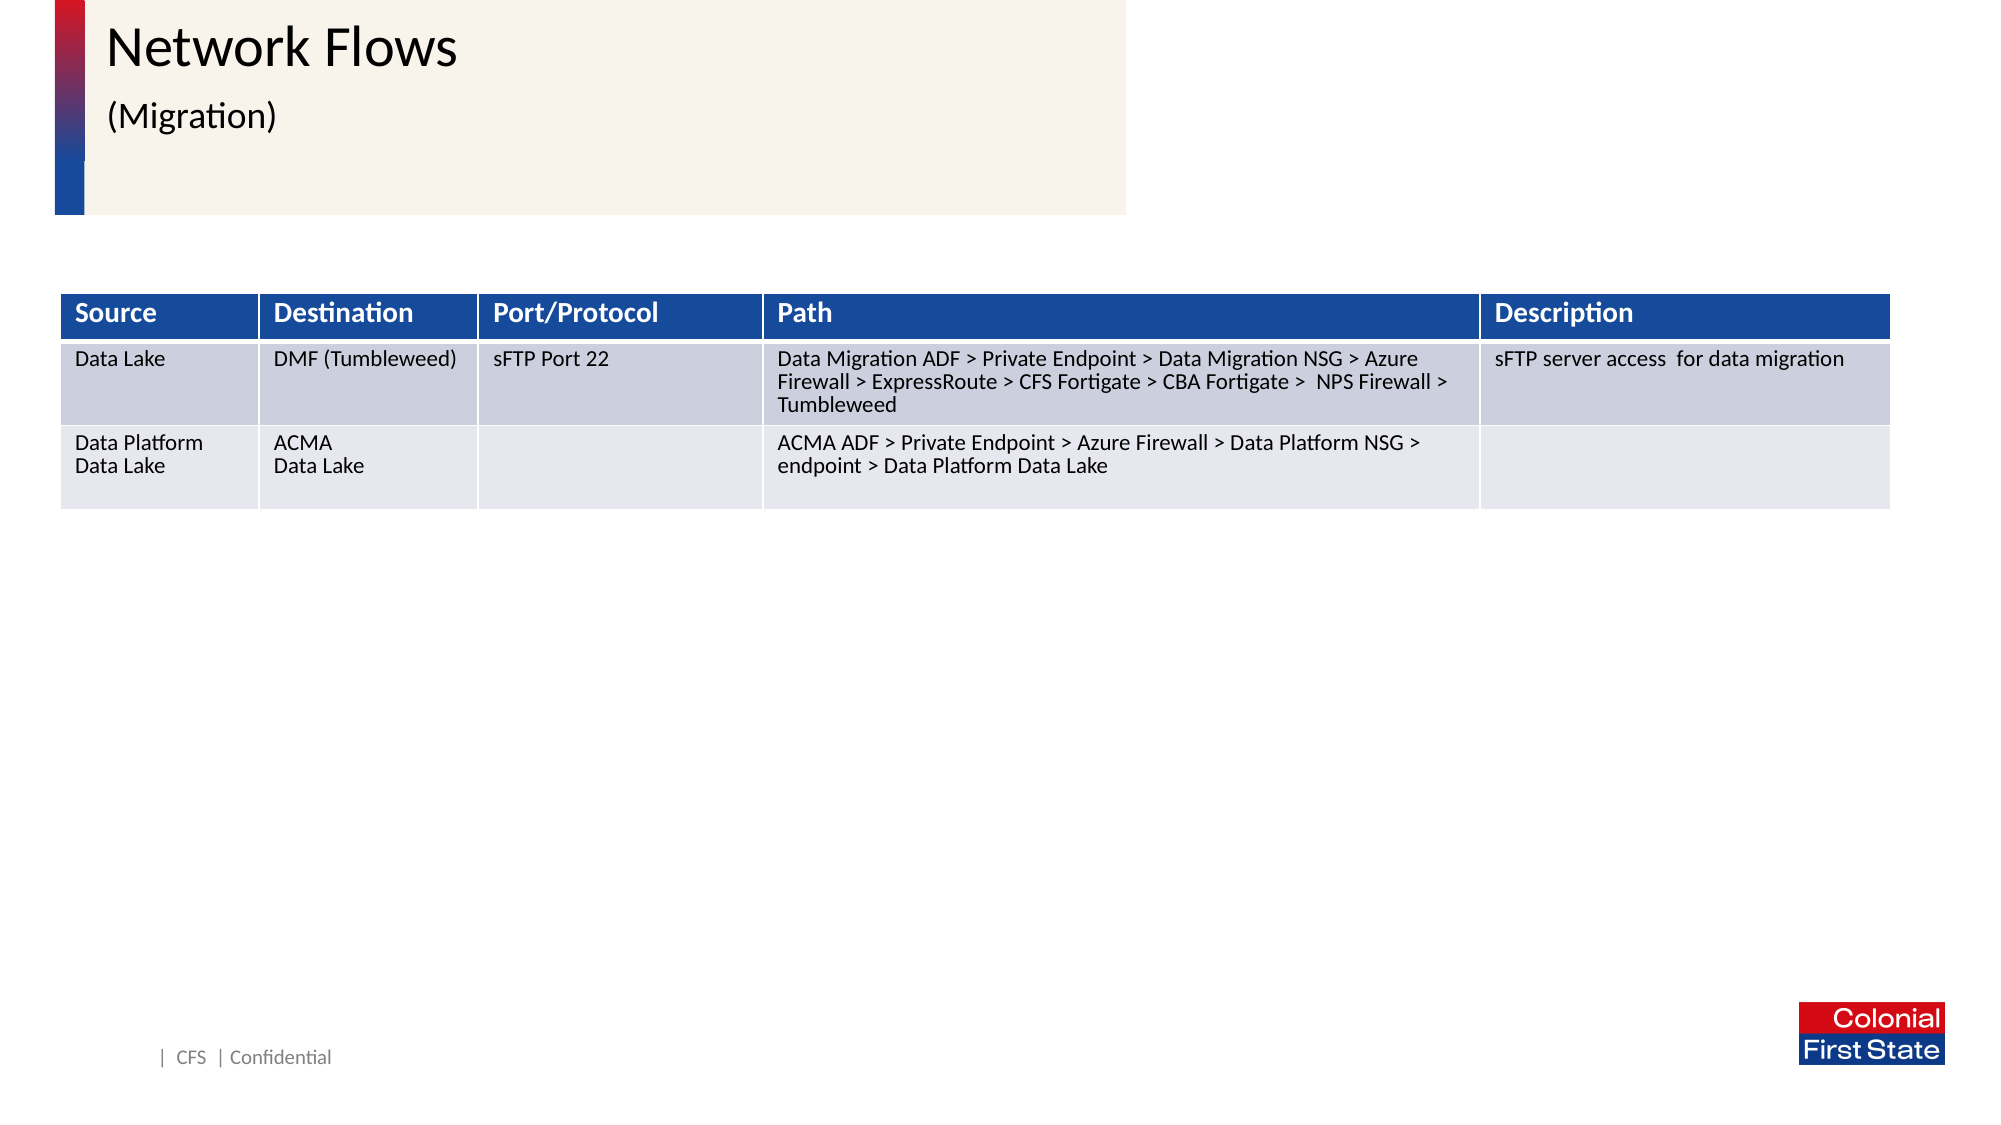

# Network Flows (Migration)
| Source | Destination | Port/Protocol | Path | Description |
| --- | --- | --- | --- | --- |
| Data Lake | DMF (Tumbleweed) | sFTP Port 22 | Data Migration ADF > Private Endpoint > Data Migration NSG > Azure Firewall > ExpressRoute > CFS Fortigate > CBA Fortigate > NPS Firewall > Tumbleweed | sFTP server access for data migration |
| Data Platform Data Lake | ACMA Data Lake |  | ACMA ADF > Private Endpoint > Azure Firewall > Data Platform NSG > endpoint > Data Platform Data Lake |  |